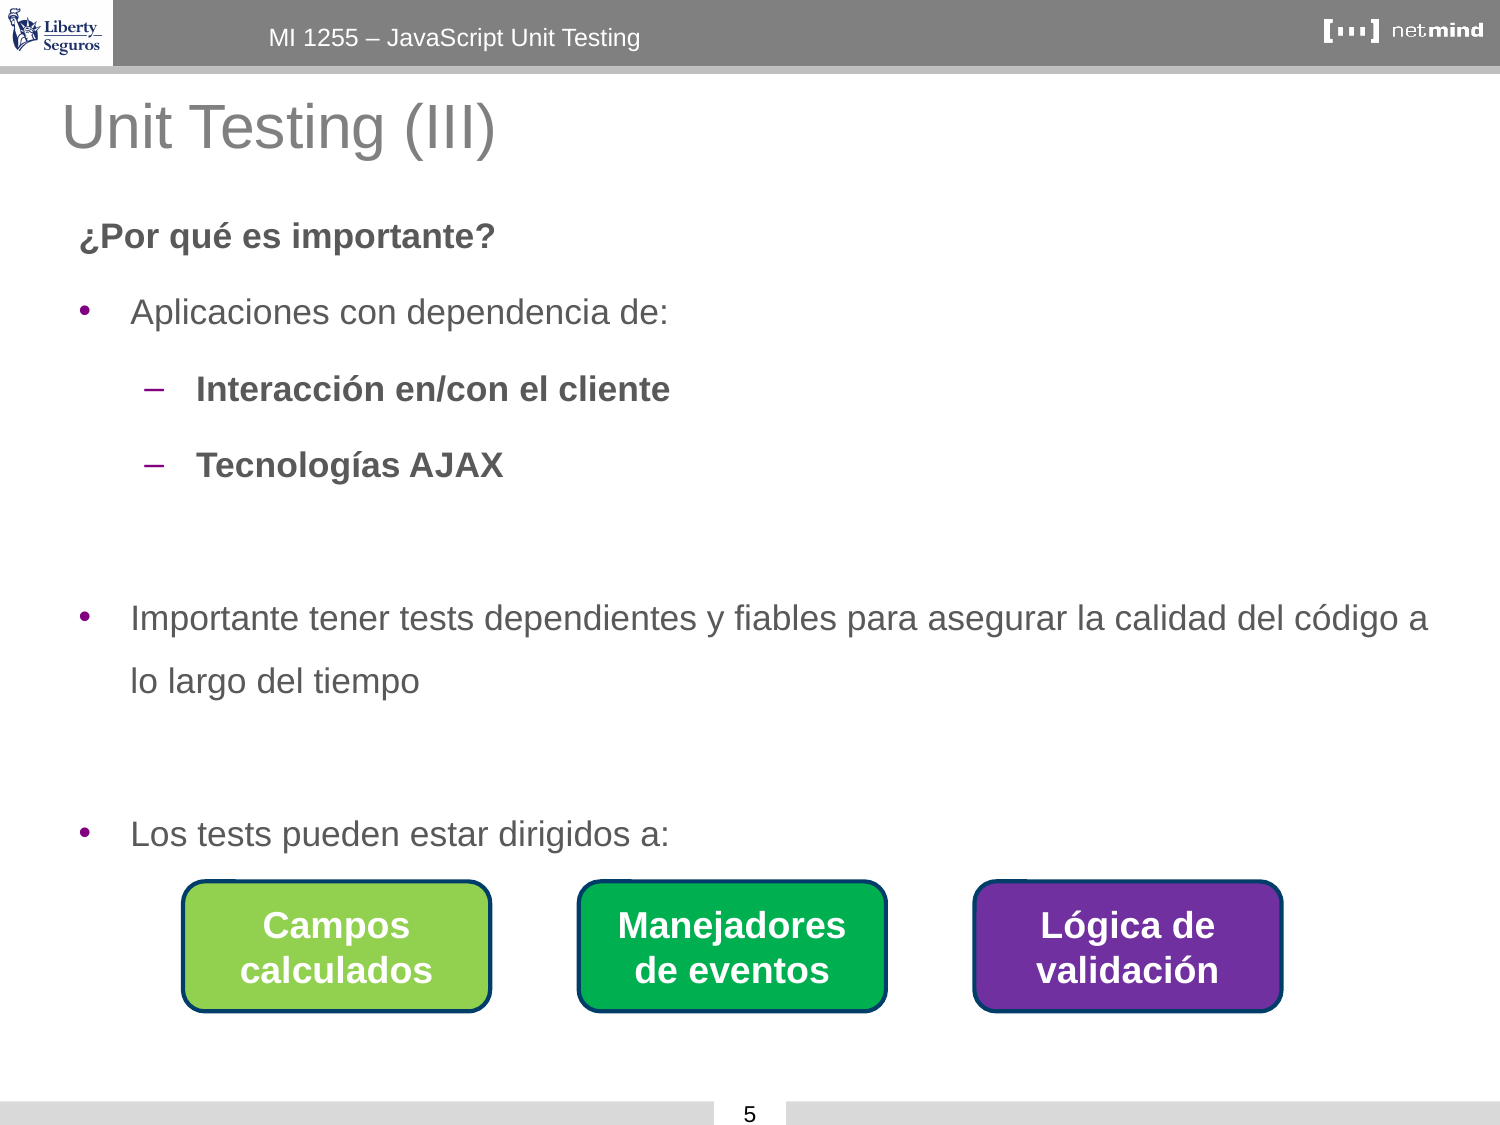

Unit Testing (III)
¿Por qué es importante?
Aplicaciones con dependencia de:
Interacción en/con el cliente
Tecnologías AJAX

Importante tener tests dependientes y fiables para asegurar la calidad del código a lo largo del tiempo

Los tests pueden estar dirigidos a:

Campos calculados
Manejadores de eventos
Lógica de validación
5